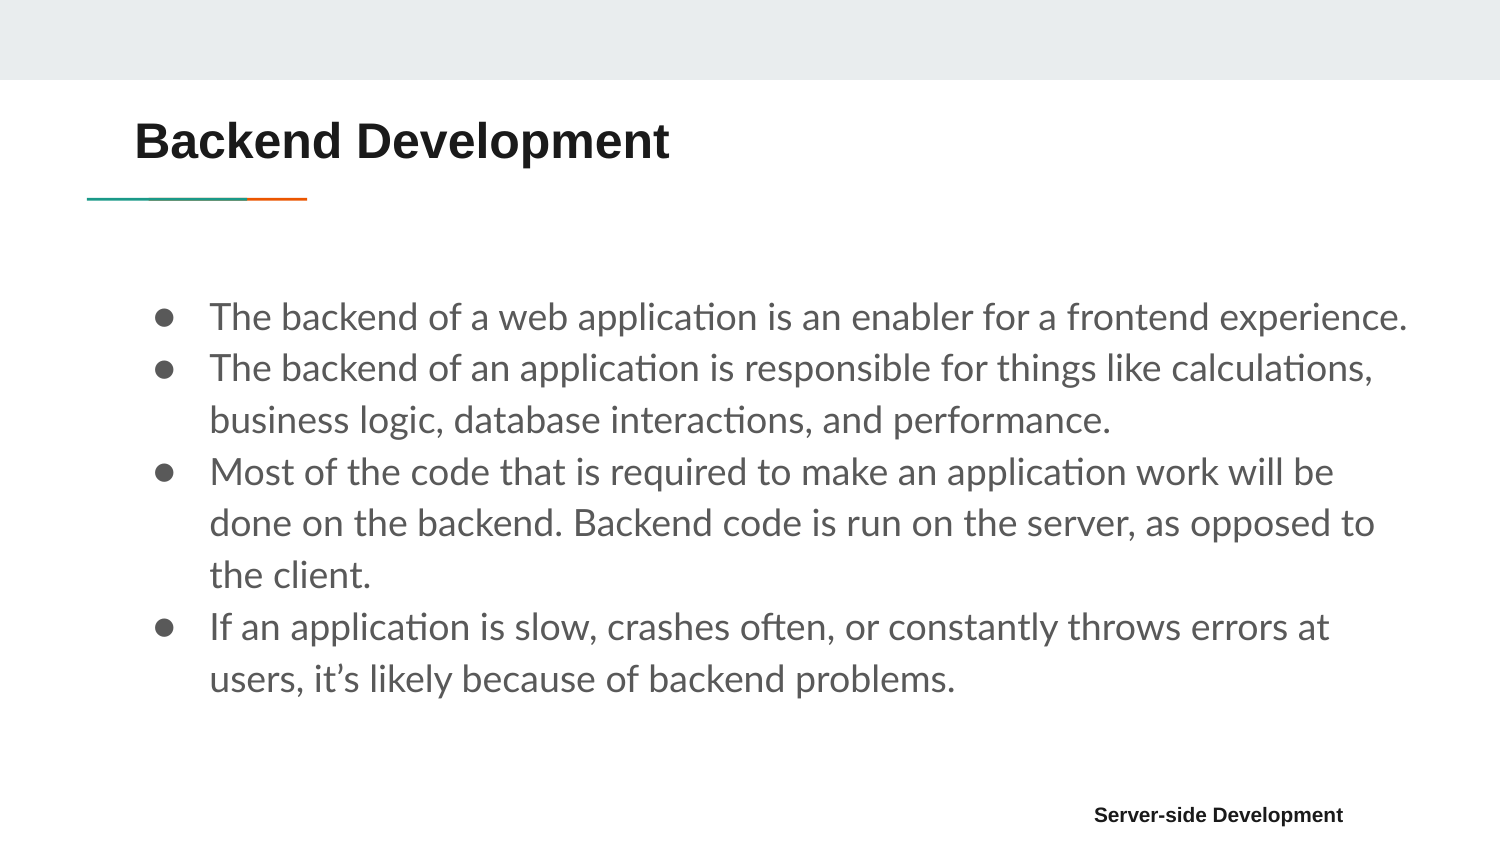

Backend Development
The backend of a web application is an enabler for a frontend experience.
The backend of an application is responsible for things like calculations, business logic, database interactions, and performance.
Most of the code that is required to make an application work will be done on the backend. Backend code is run on the server, as opposed to the client.
If an application is slow, crashes often, or constantly throws errors at users, it’s likely because of backend problems.

# Server-side Development